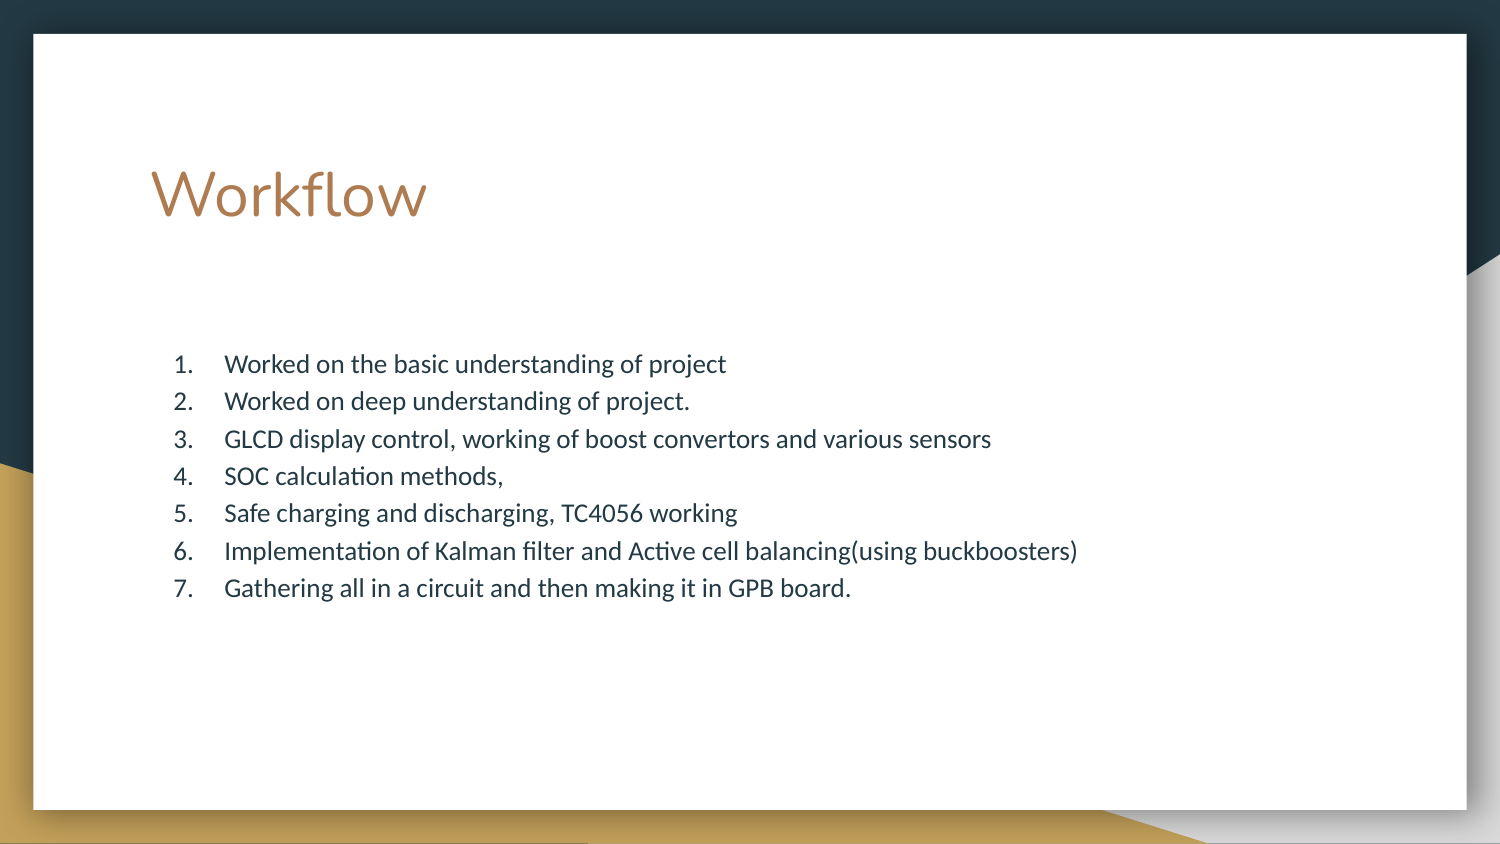

# Workflow
Worked on the basic understanding of project
Worked on deep understanding of project.
GLCD display control, working of boost convertors and various sensors
SOC calculation methods,
Safe charging and discharging, TC4056 working
Implementation of Kalman filter and Active cell balancing(using buckboosters)
Gathering all in a circuit and then making it in GPB board.